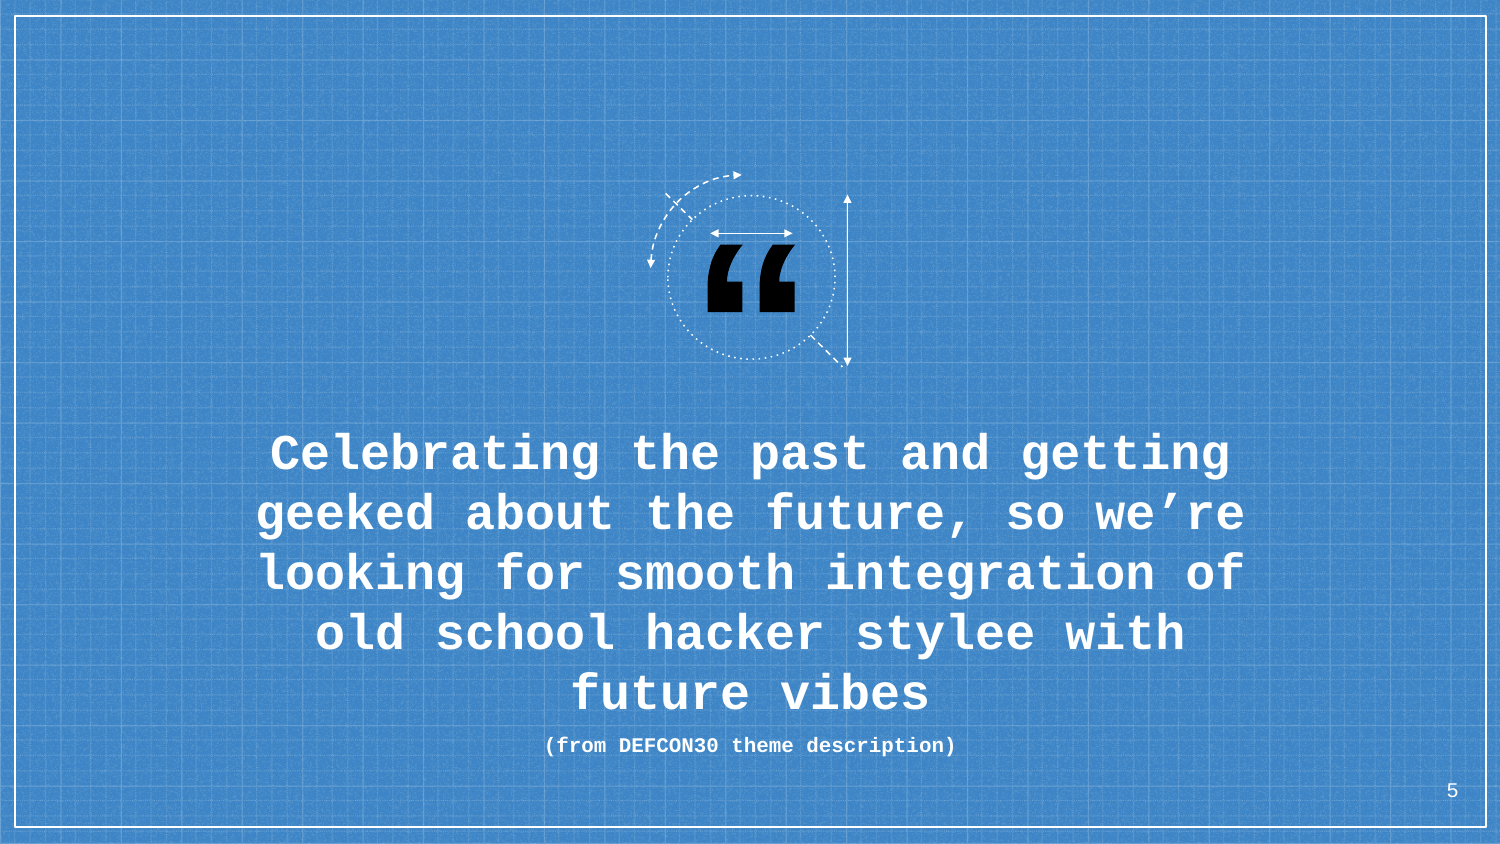

Celebrating the past and getting geeked about the future, so we’re looking for smooth integration of old school hacker stylee with future vibes
(from DEFCON30 theme description)
5